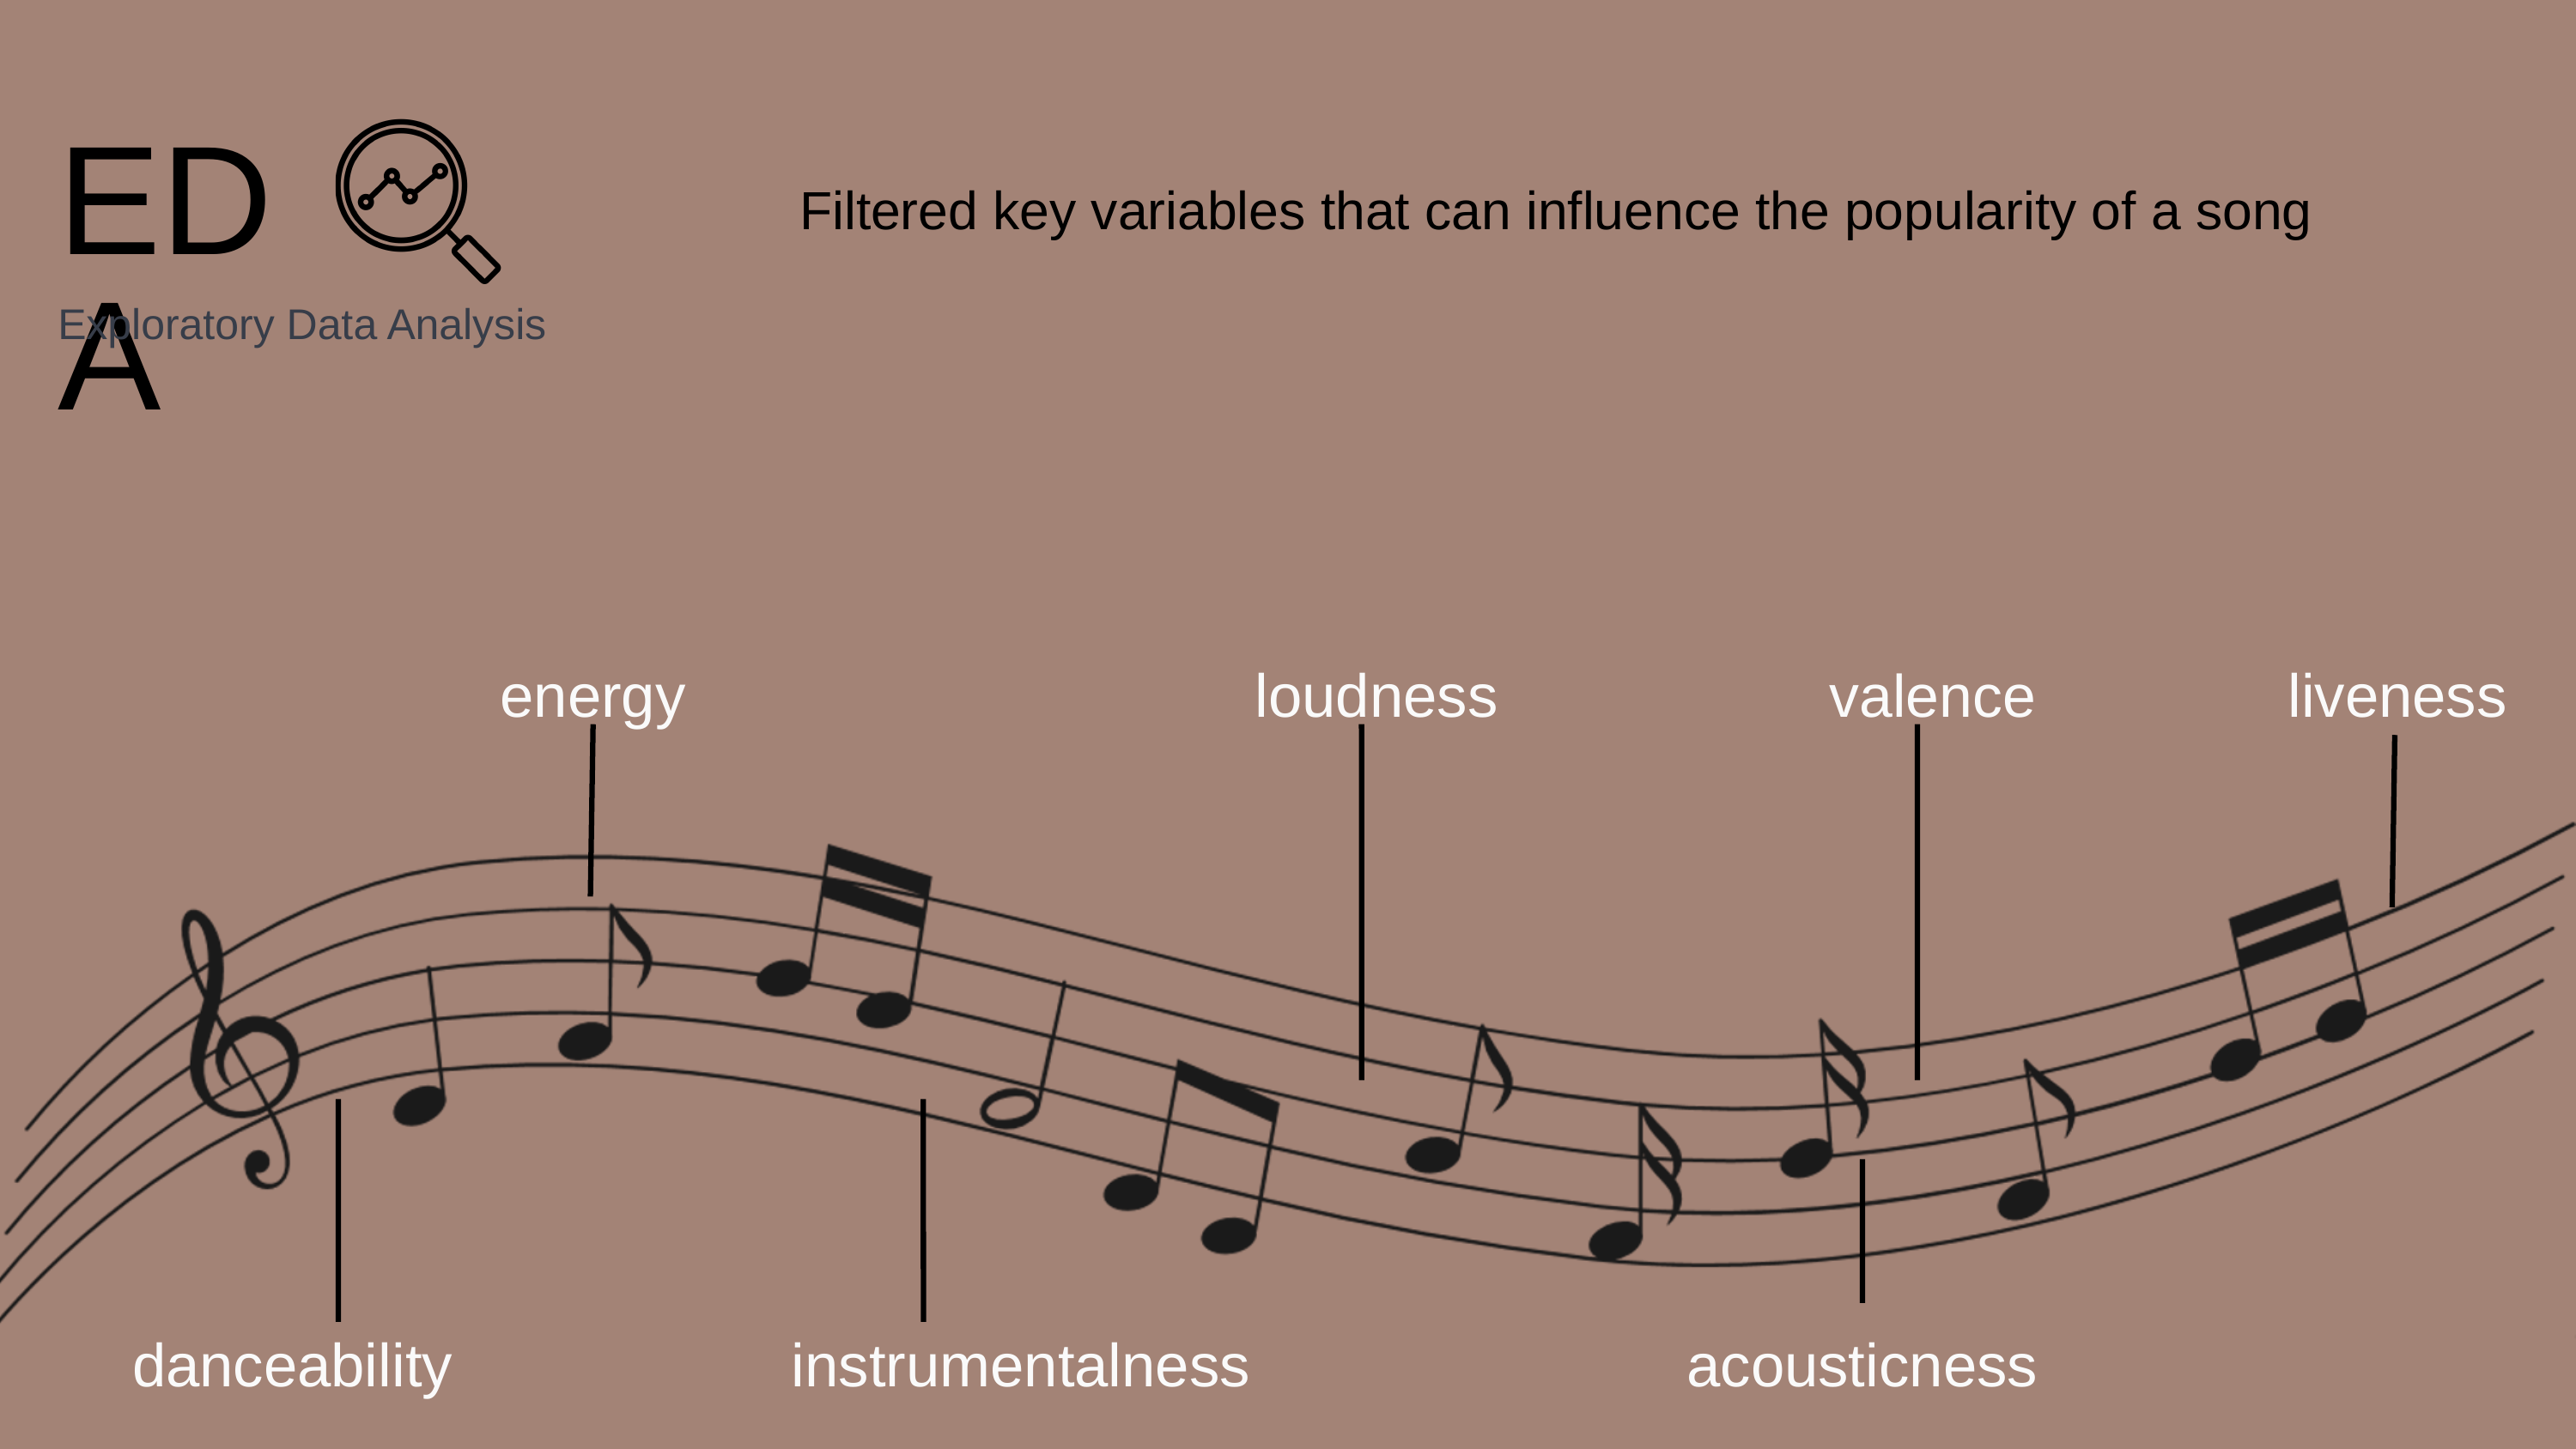

EDA
Filtered key variables that can influence the popularity of a song
Exploratory Data Analysis
energy
loudness
valence
liveness

danceability
instrumentalness
acousticness